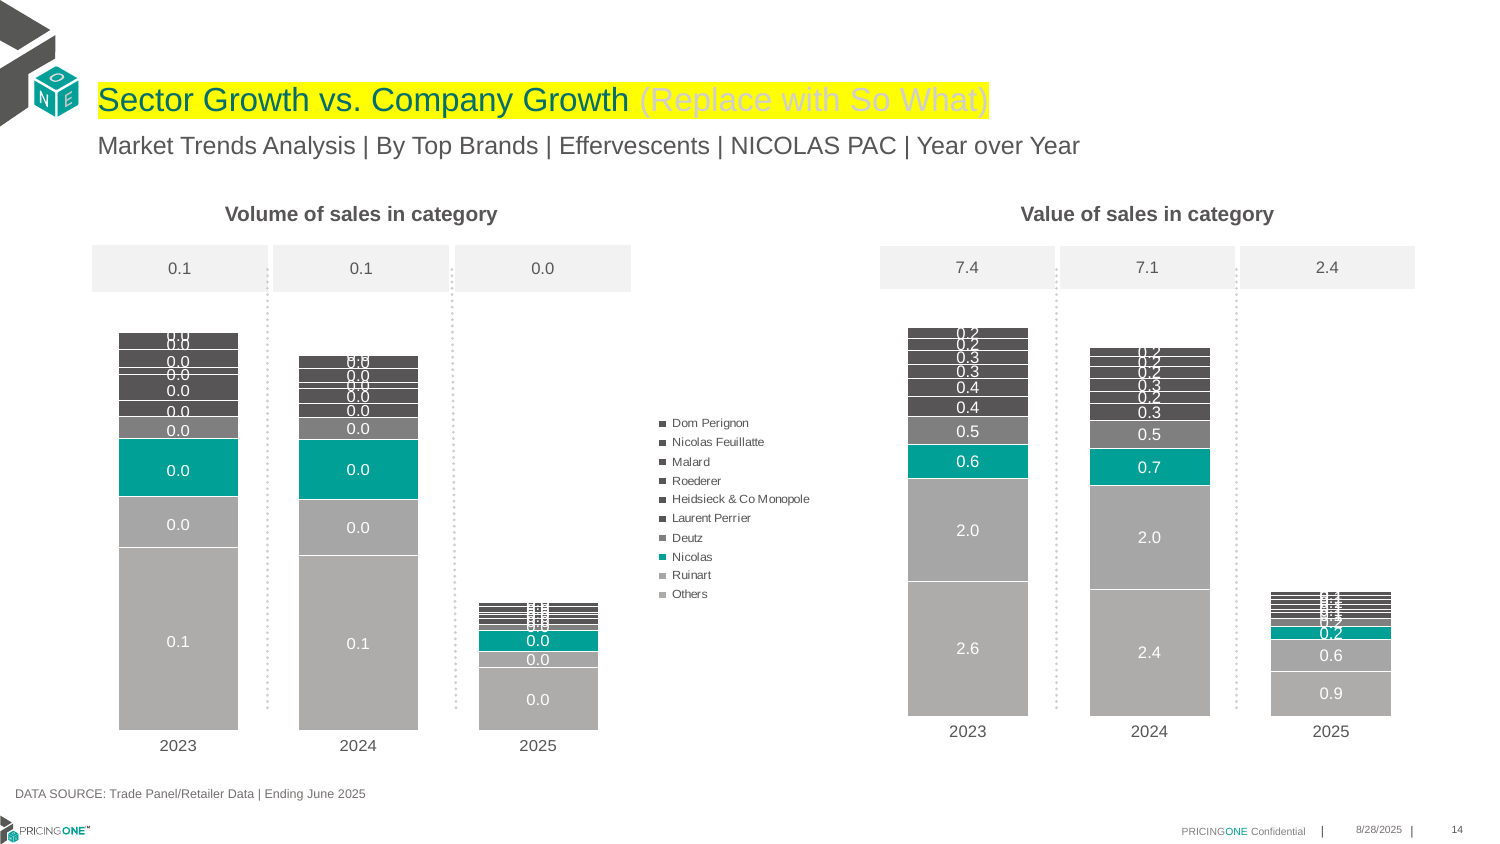

# Sector Growth vs. Company Growth (Replace with So What)
Market Trends Analysis | By Top Brands | Effervescents | NICOLAS PAC | Year over Year
| Value of sales in category |  |  |
| --- | --- | --- |
| 7.4 | 7.1 | 2.4 |
| Volume of sales in category |  |  |
| --- | --- | --- |
| 0.1 | 0.1 | 0.0 |

### Chart

| Category | Others | Ruinart | Nicolas | Deutz | Laurent Perrier | Heidsieck & Co Monopole | Roederer | Malard | Nicolas Feuillatte | Dom Perignon |
|---|---|---|---|---|---|---|---|---|---|---|
| 2023 | 2.57787 | 1.961488 | 0.64467 | 0.535444 | 0.380209 | 0.359415 | 0.252409 | 0.269312 | 0.241823 | 0.198431 |
| 2024 | 2.427107 | 1.986854 | 0.695752 | 0.539915 | 0.328353 | 0.222583 | 0.251401 | 0.219816 | 0.194067 | 0.185721 |
| 2025 | 0.852921 | 0.609049 | 0.248627 | 0.15018 | 0.127023 | 0.057416 | 0.087711 | 0.091087 | 0.07552 | 0.073163 |

### Chart

| Category | Others | Ruinart | Nicolas | Deutz | Laurent Perrier | Heidsieck & Co Monopole | Roederer | Malard | Nicolas Feuillatte | Dom Perignon |
|---|---|---|---|---|---|---|---|---|---|---|
| 2023 | 0.067688 | 0.018778 | 0.02118 | 0.008385 | 0.005634 | 0.009713 | 0.00263 | 0.006814 | 0.005938 | 0.000515 |
| 2024 | 0.06463 | 0.020727 | 0.021985 | 0.008306 | 0.004921 | 0.005617 | 0.002343 | 0.005221 | 0.004524 | 0.000515 |
| 2025 | 0.023263 | 0.006116 | 0.007797 | 0.002178 | 0.001941 | 0.001474 | 0.000808 | 0.002167 | 0.001731 | 0.000216 |
DATA SOURCE: Trade Panel/Retailer Data | Ending June 2025

8/28/2025
14